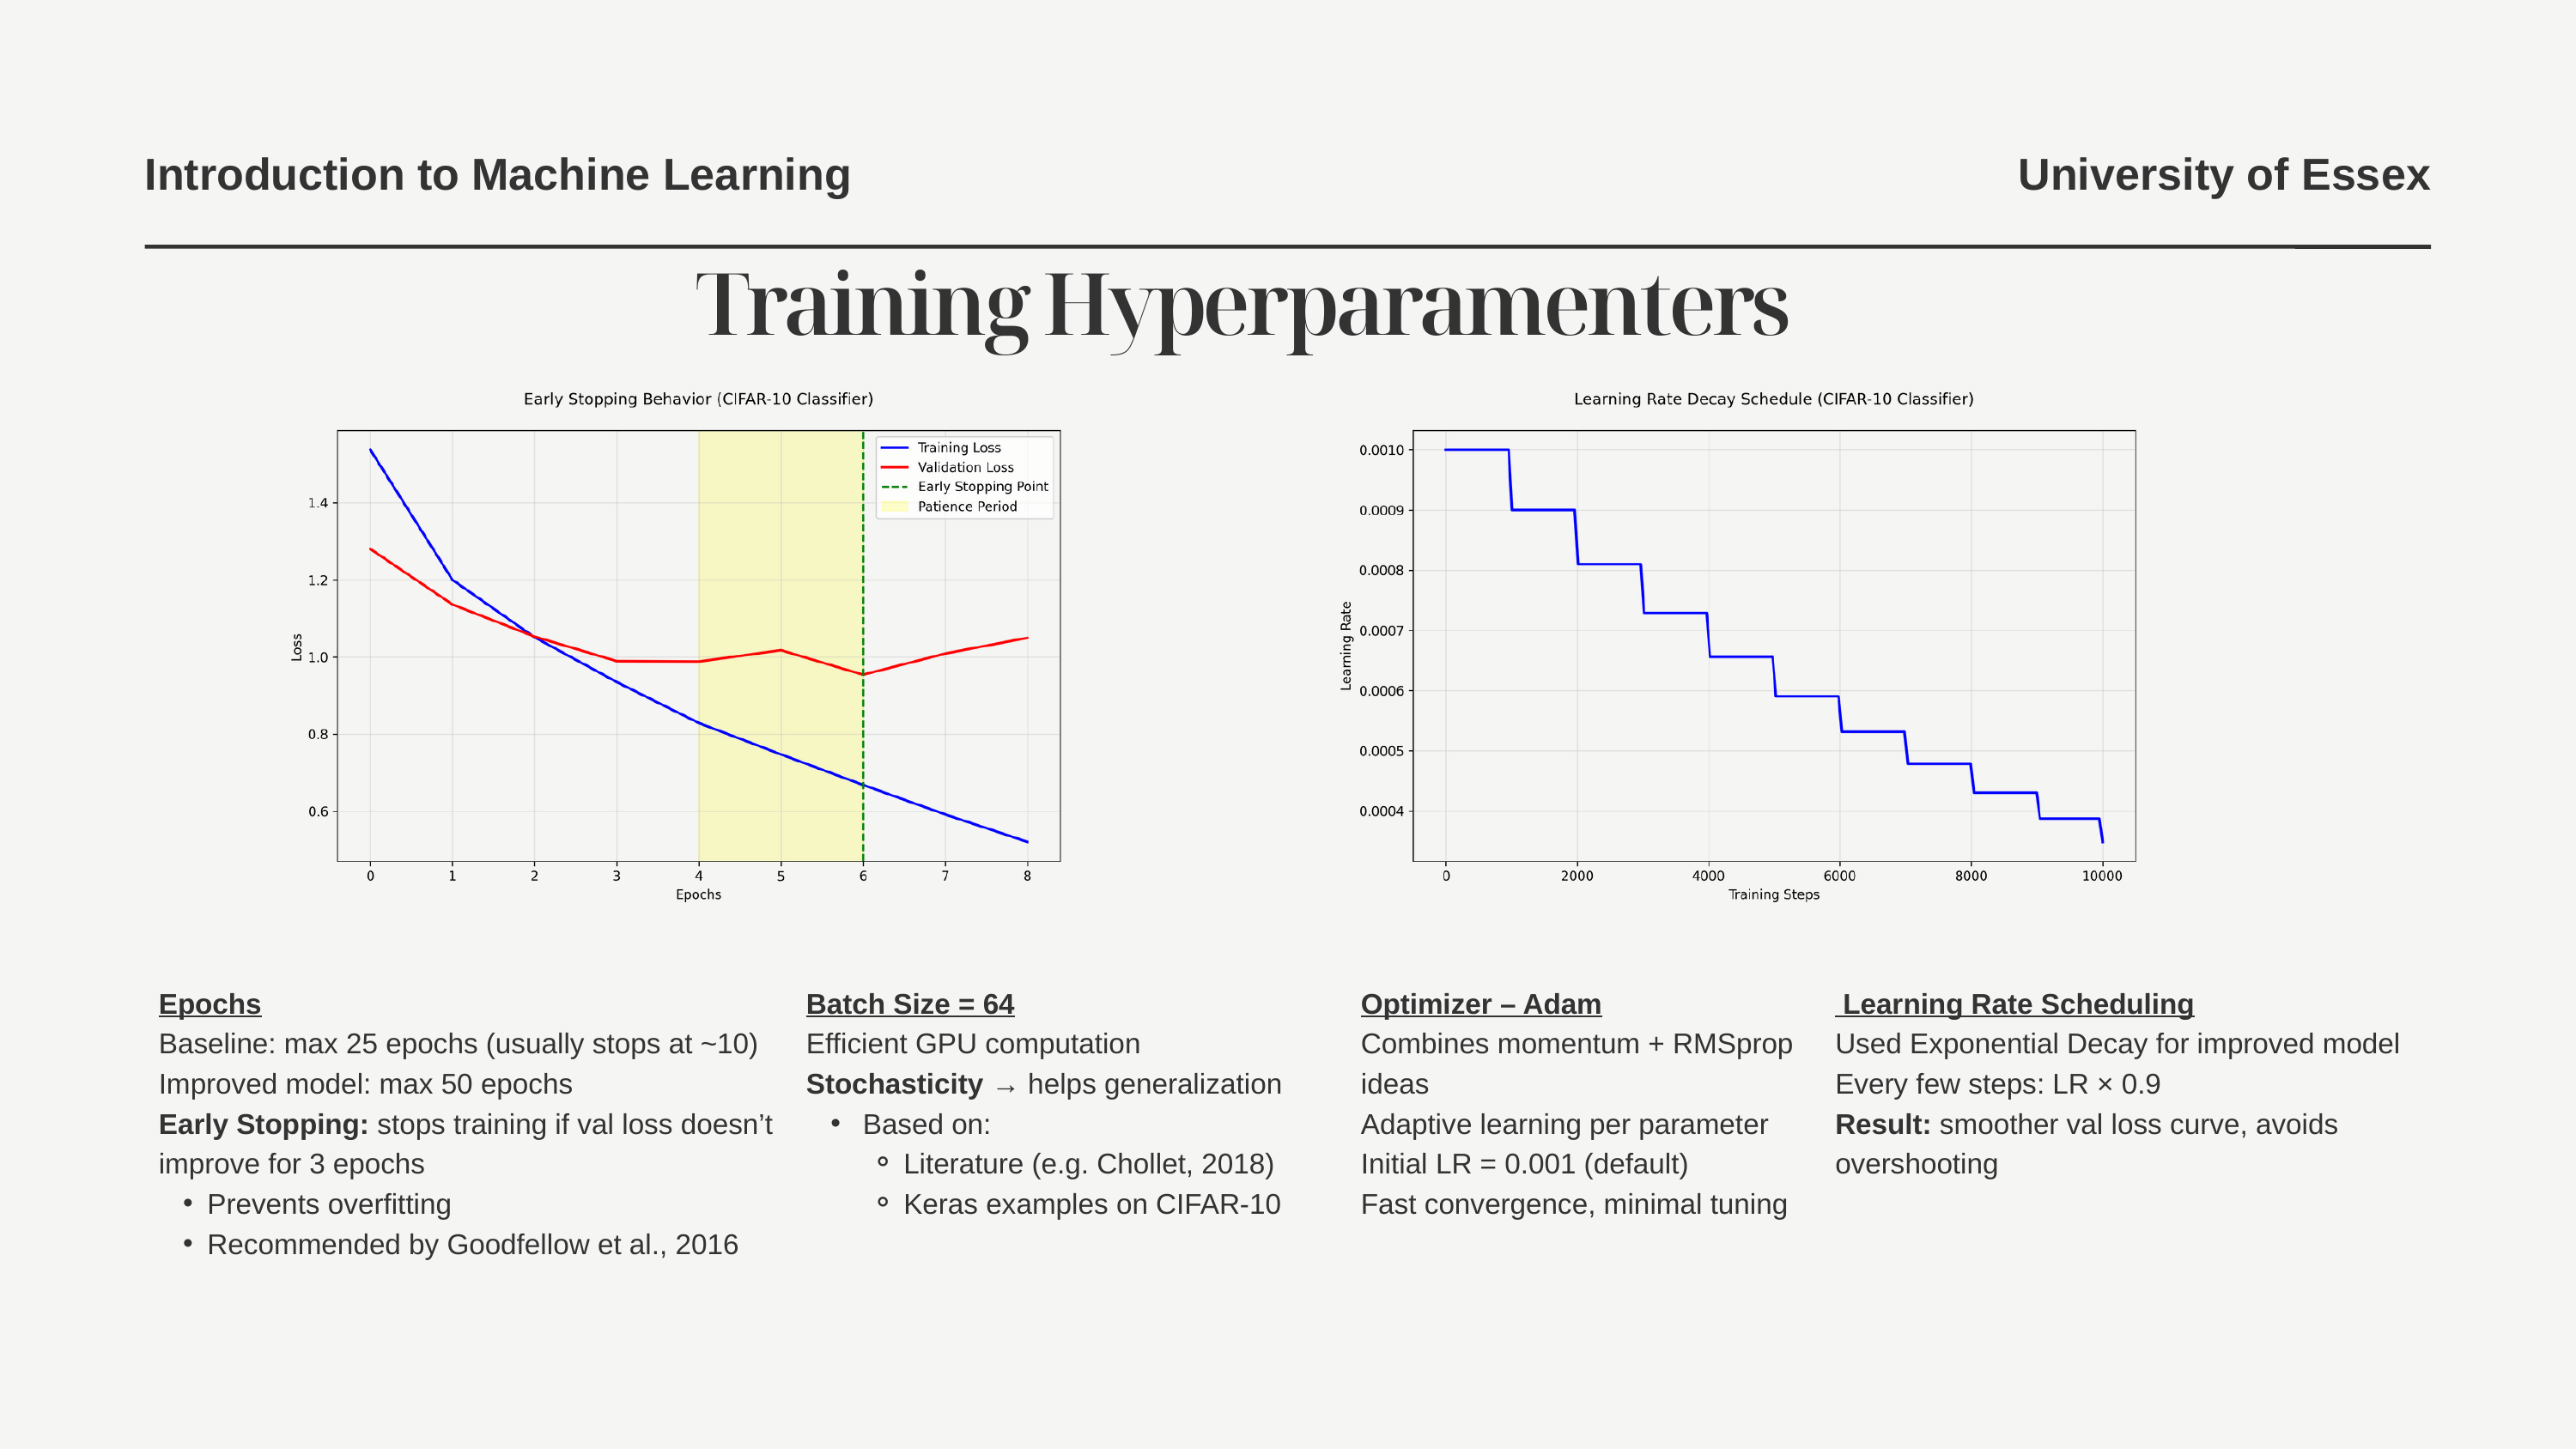

Introduction to Machine Learning
University of Essex

Training Hyperparamenters

Epochs
Baseline: max 25 epochs (usually stops at ~10)
Improved model: max 50 epochs
Early Stopping: stops training if val loss doesn’t improve for 3 epochs
Prevents overfitting
Recommended by Goodfellow et al., 2016
Batch Size = 64
Efficient GPU computation
Stochasticity → helps generalization
 Based on:
Literature (e.g. Chollet, 2018)
Keras examples on CIFAR-10
Optimizer – Adam
Combines momentum + RMSprop ideas
Adaptive learning per parameter
Initial LR = 0.001 (default)
Fast convergence, minimal tuning

 Learning Rate Scheduling
Used Exponential Decay for improved model
Every few steps: LR × 0.9
Result: smoother val loss curve, avoids overshooting